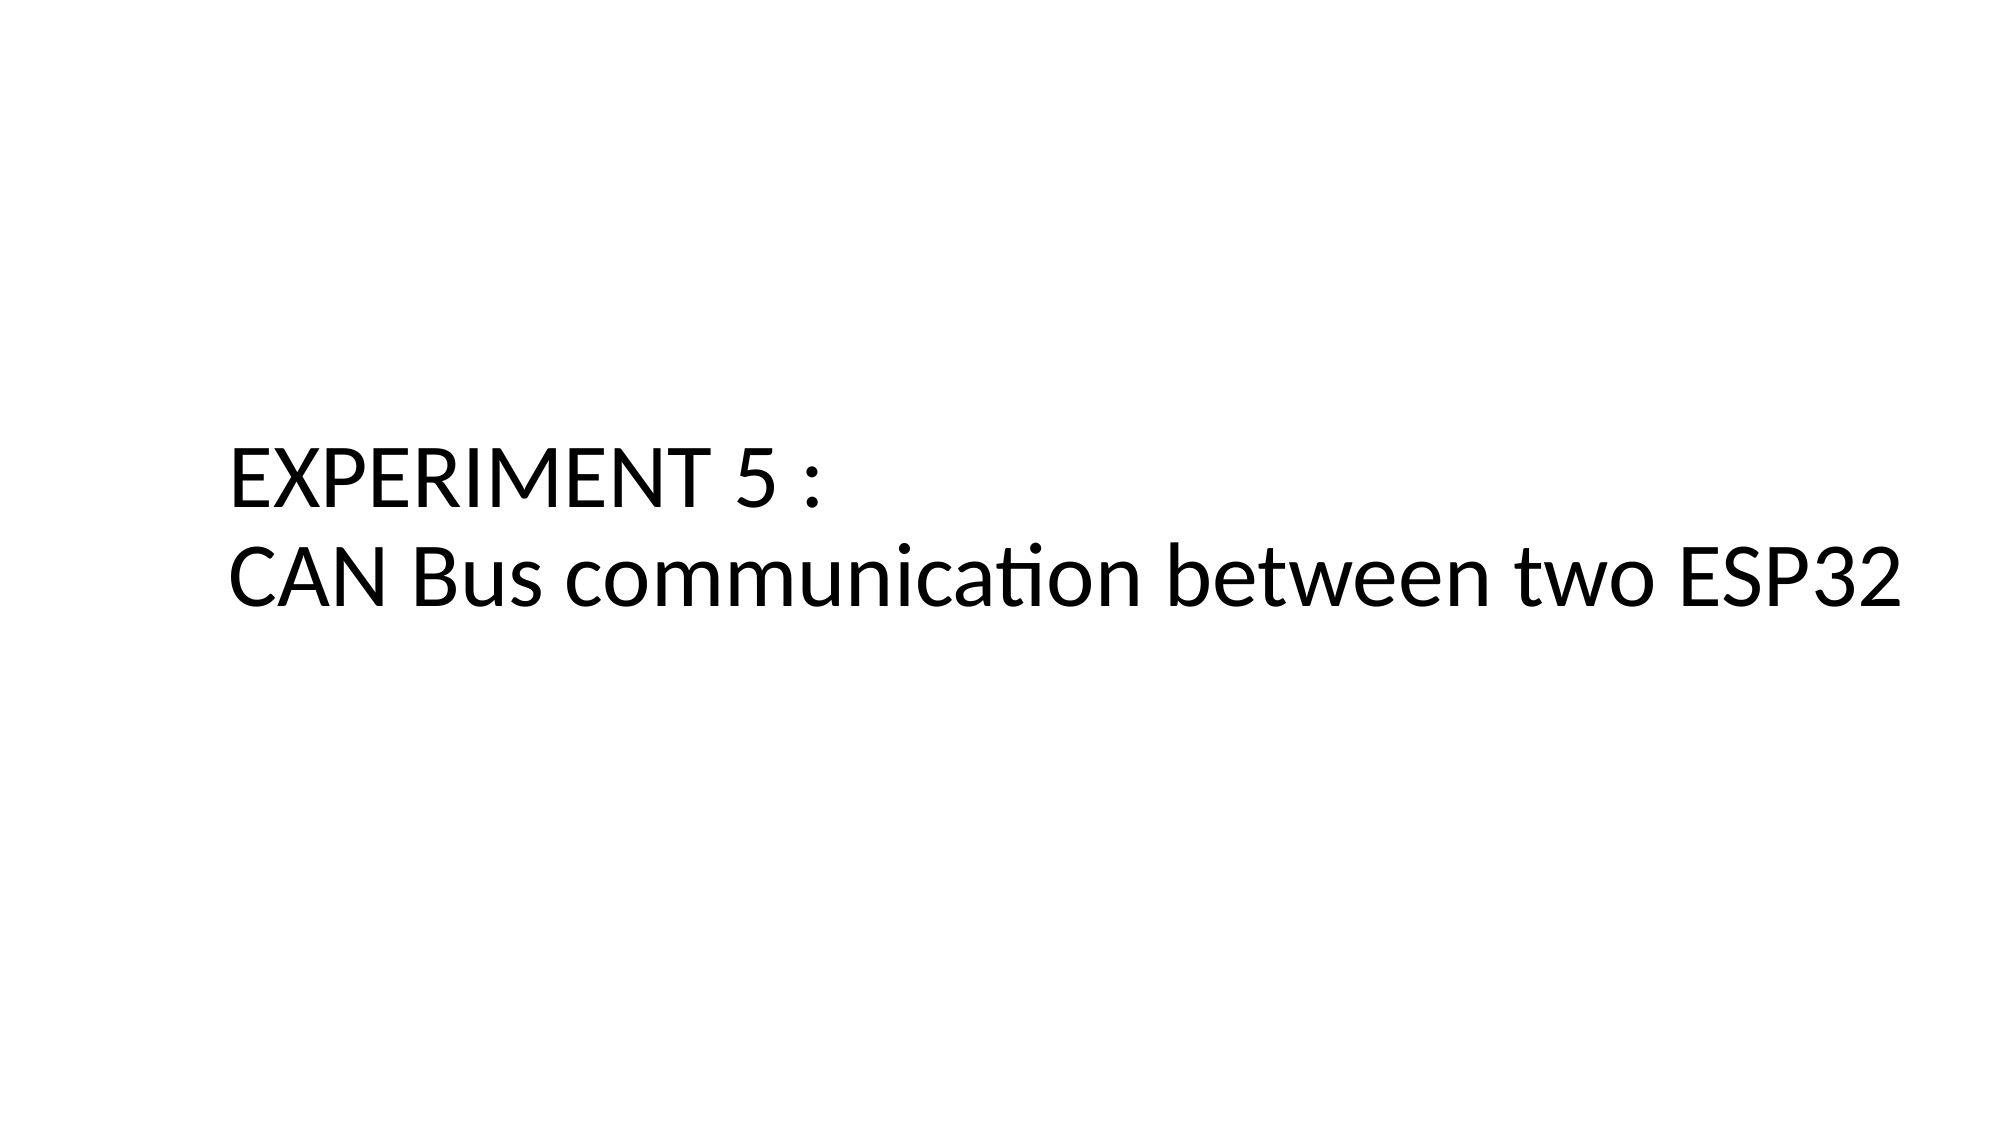

# EXPERIMENT 5 : CAN Bus communication between two ESP32